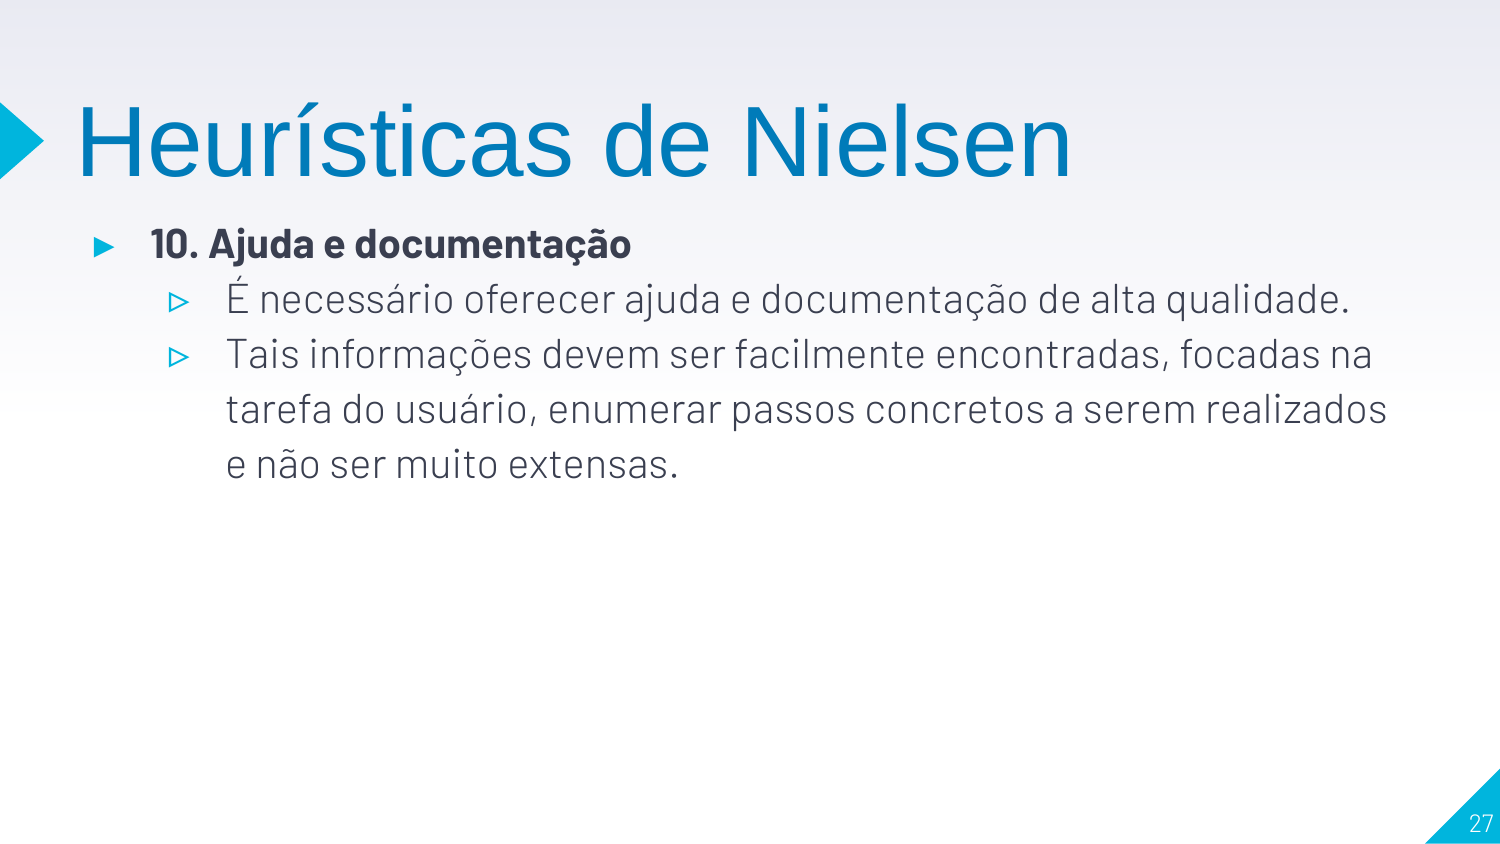

# Heurísticas de Nielsen
10. Ajuda e documentação
É necessário oferecer ajuda e documentação de alta qualidade.
Tais informações devem ser facilmente encontradas, focadas na tarefa do usuário, enumerar passos concretos a serem realizados e não ser muito extensas.
27